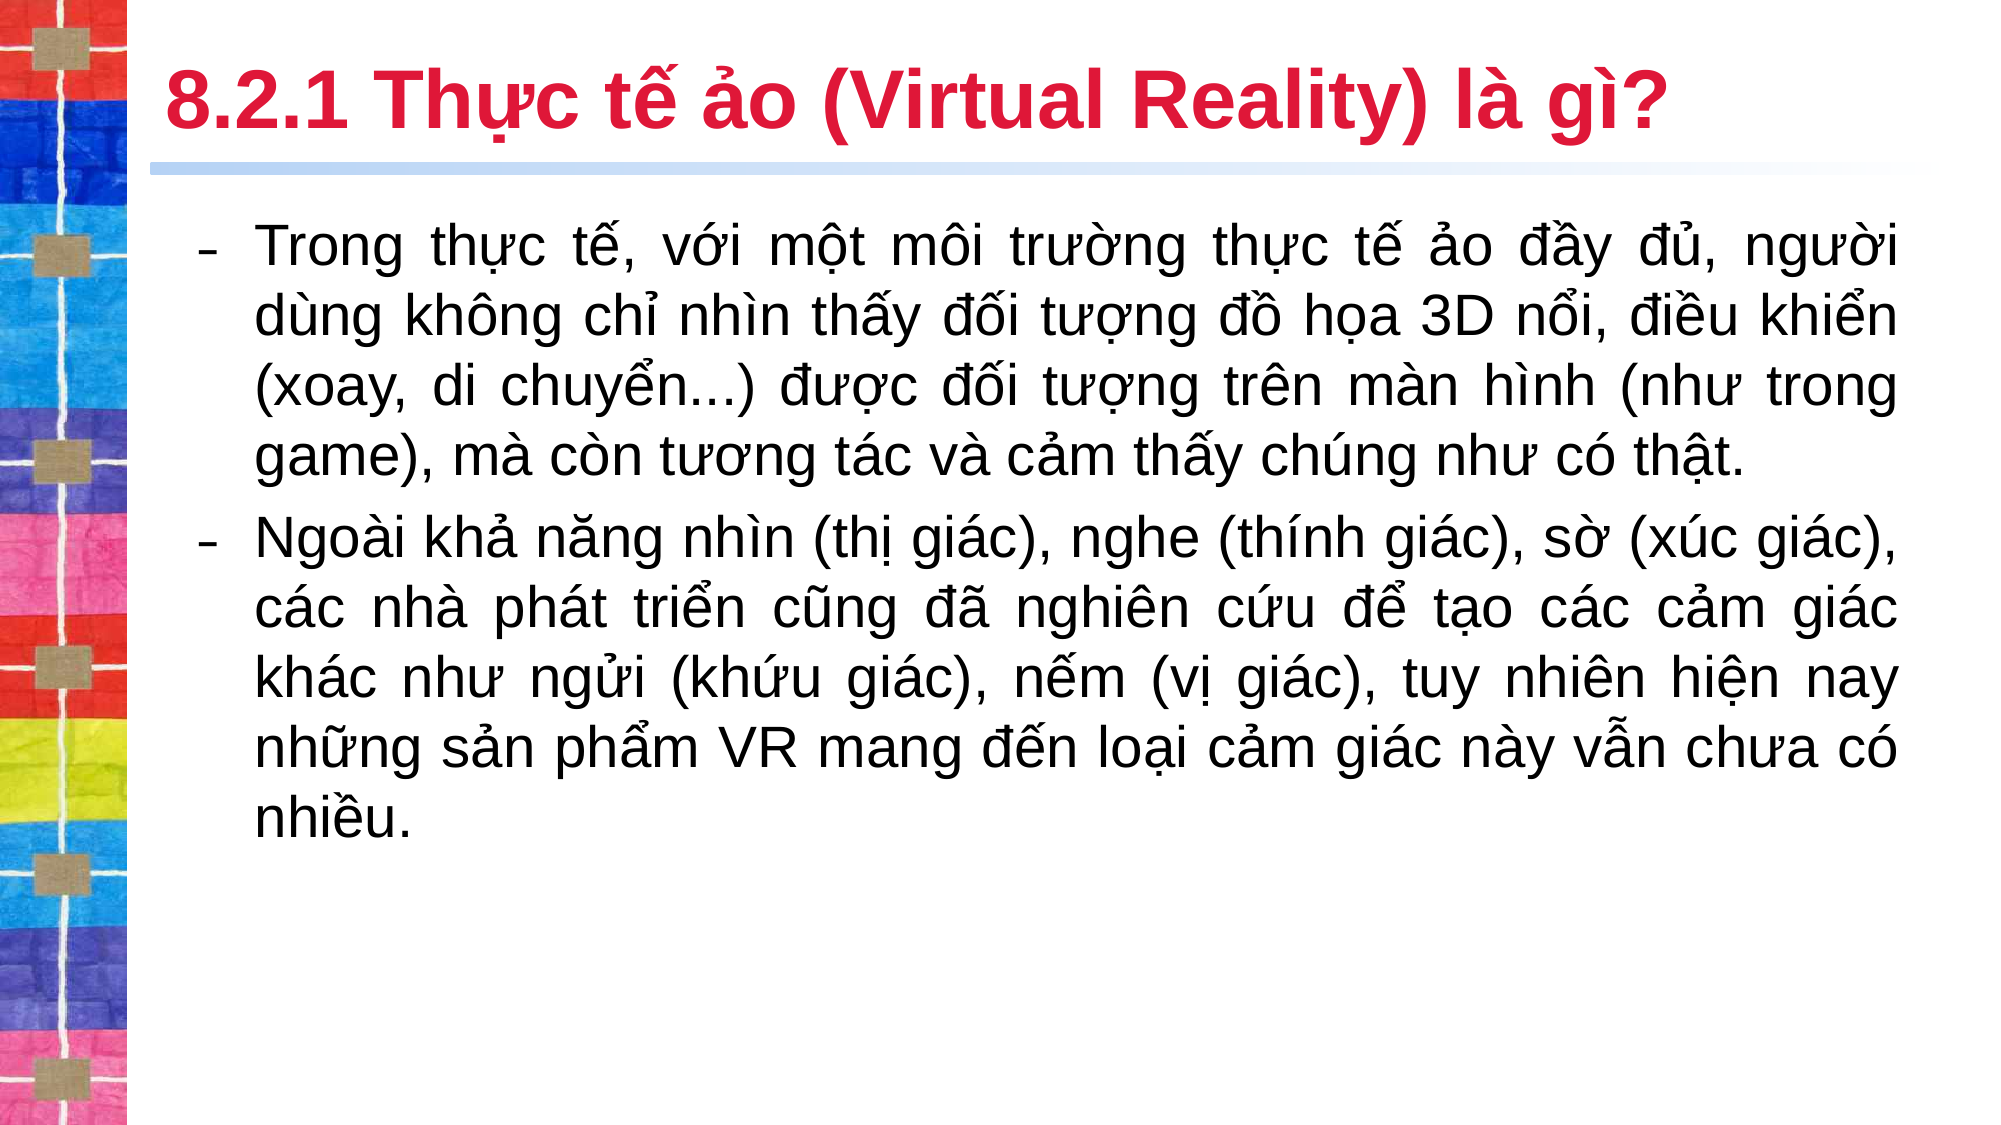

# 8.2.1 Thực tế ảo (Virtual Reality) là gì?
Trong thực tế, với một môi trường thực tế ảo đầy đủ, người dùng không chỉ nhìn thấy đối tượng đồ họa 3D nổi, điều khiển (xoay, di chuyển...) được đối tượng trên màn hình (như trong game), mà còn tương tác và cảm thấy chúng như có thật.
Ngoài khả năng nhìn (thị giác), nghe (thính giác), sờ (xúc giác), các nhà phát triển cũng đã nghiên cứu để tạo các cảm giác khác như ngửi (khứu giác), nếm (vị giác), tuy nhiên hiện nay những sản phẩm VR mang đến loại cảm giác này vẫn chưa có nhiều.